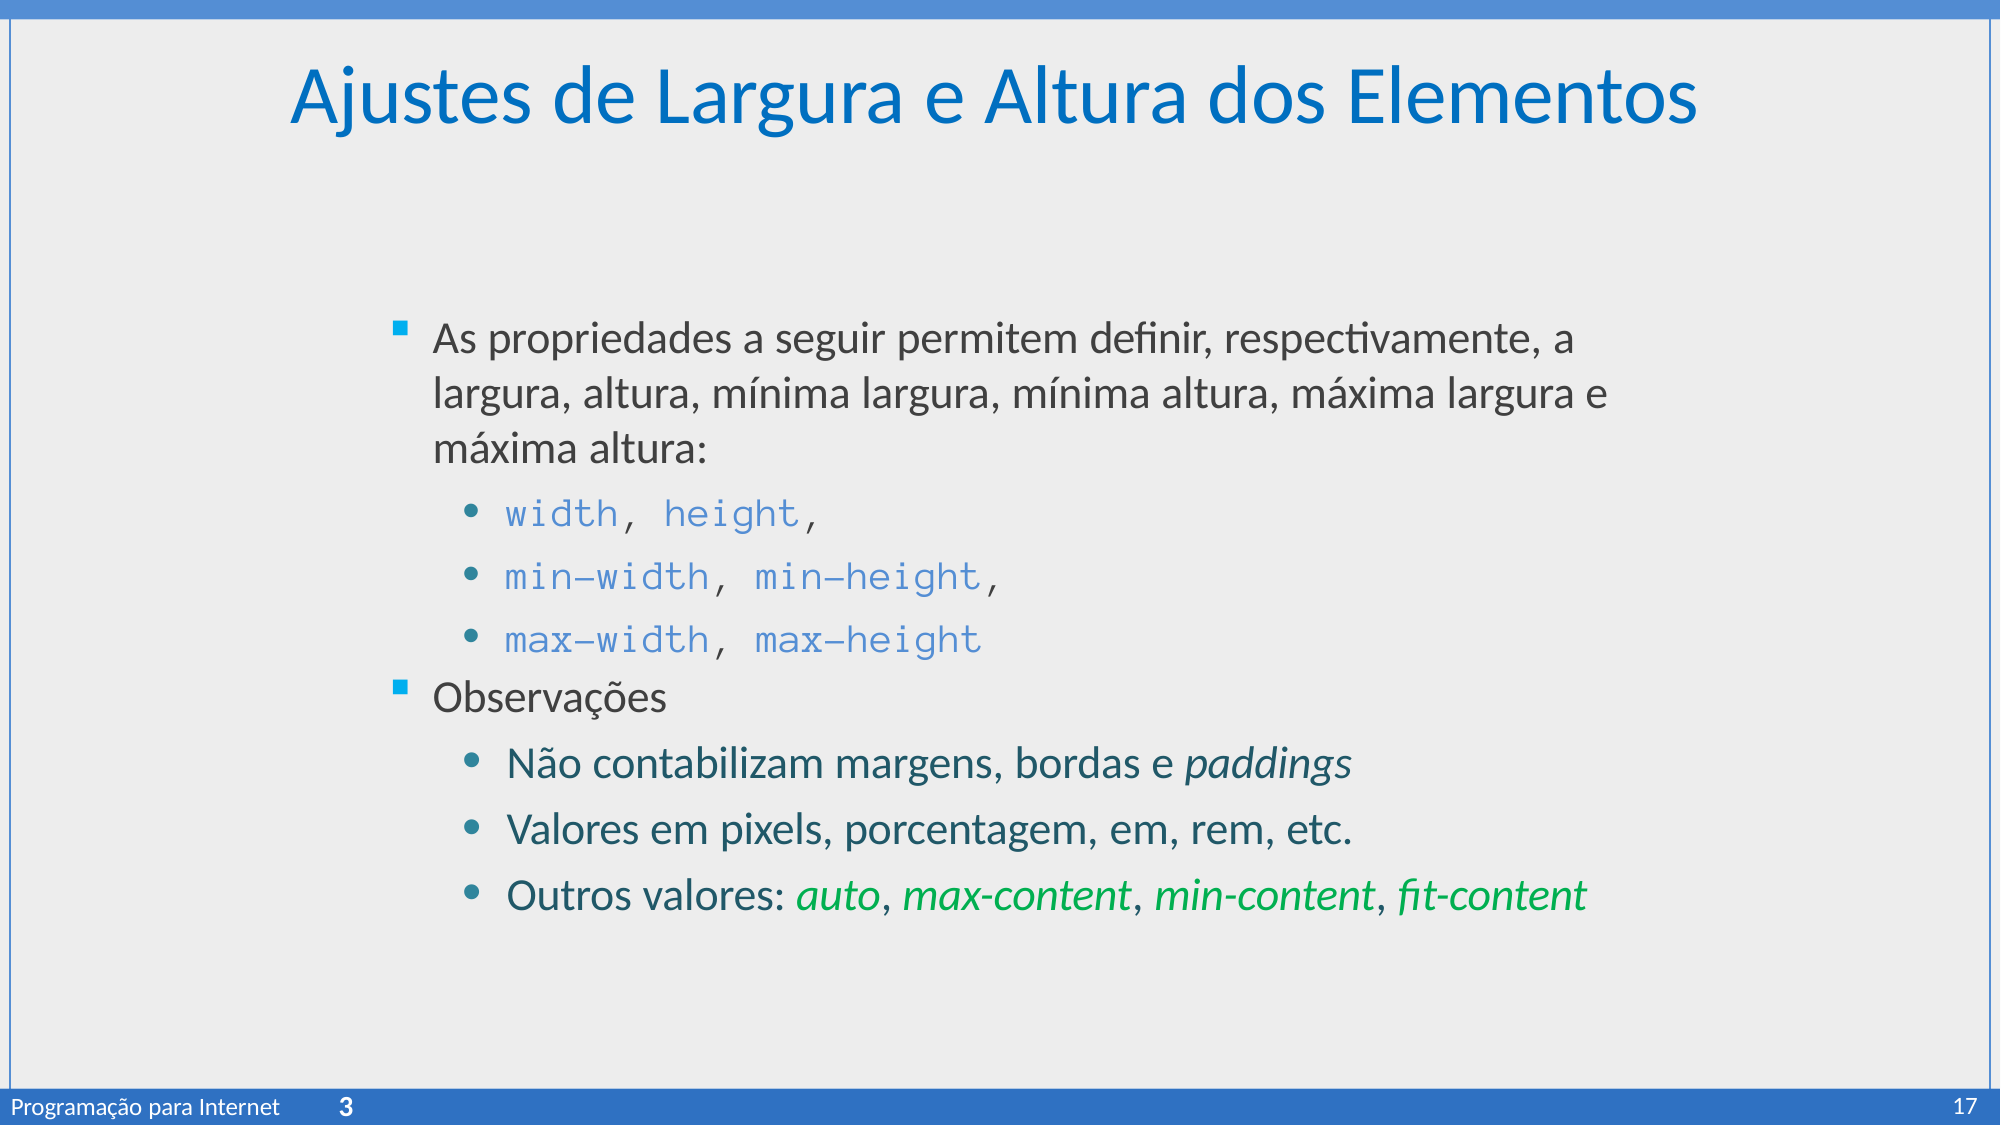

# Ajustes de Largura e Altura dos Elementos
As propriedades a seguir permitem definir, respectivamente, a  largura, altura, mínima largura, mínima altura, máxima largura e  máxima altura:
width, height,
min-width, min-height,
max-width, max-height
Observações
Não contabilizam margens, bordas e paddings
Valores em pixels, porcentagem, em, rem, etc.
Outros valores: auto, max-content, min-content, fit-content
3
17
Programação para Internet